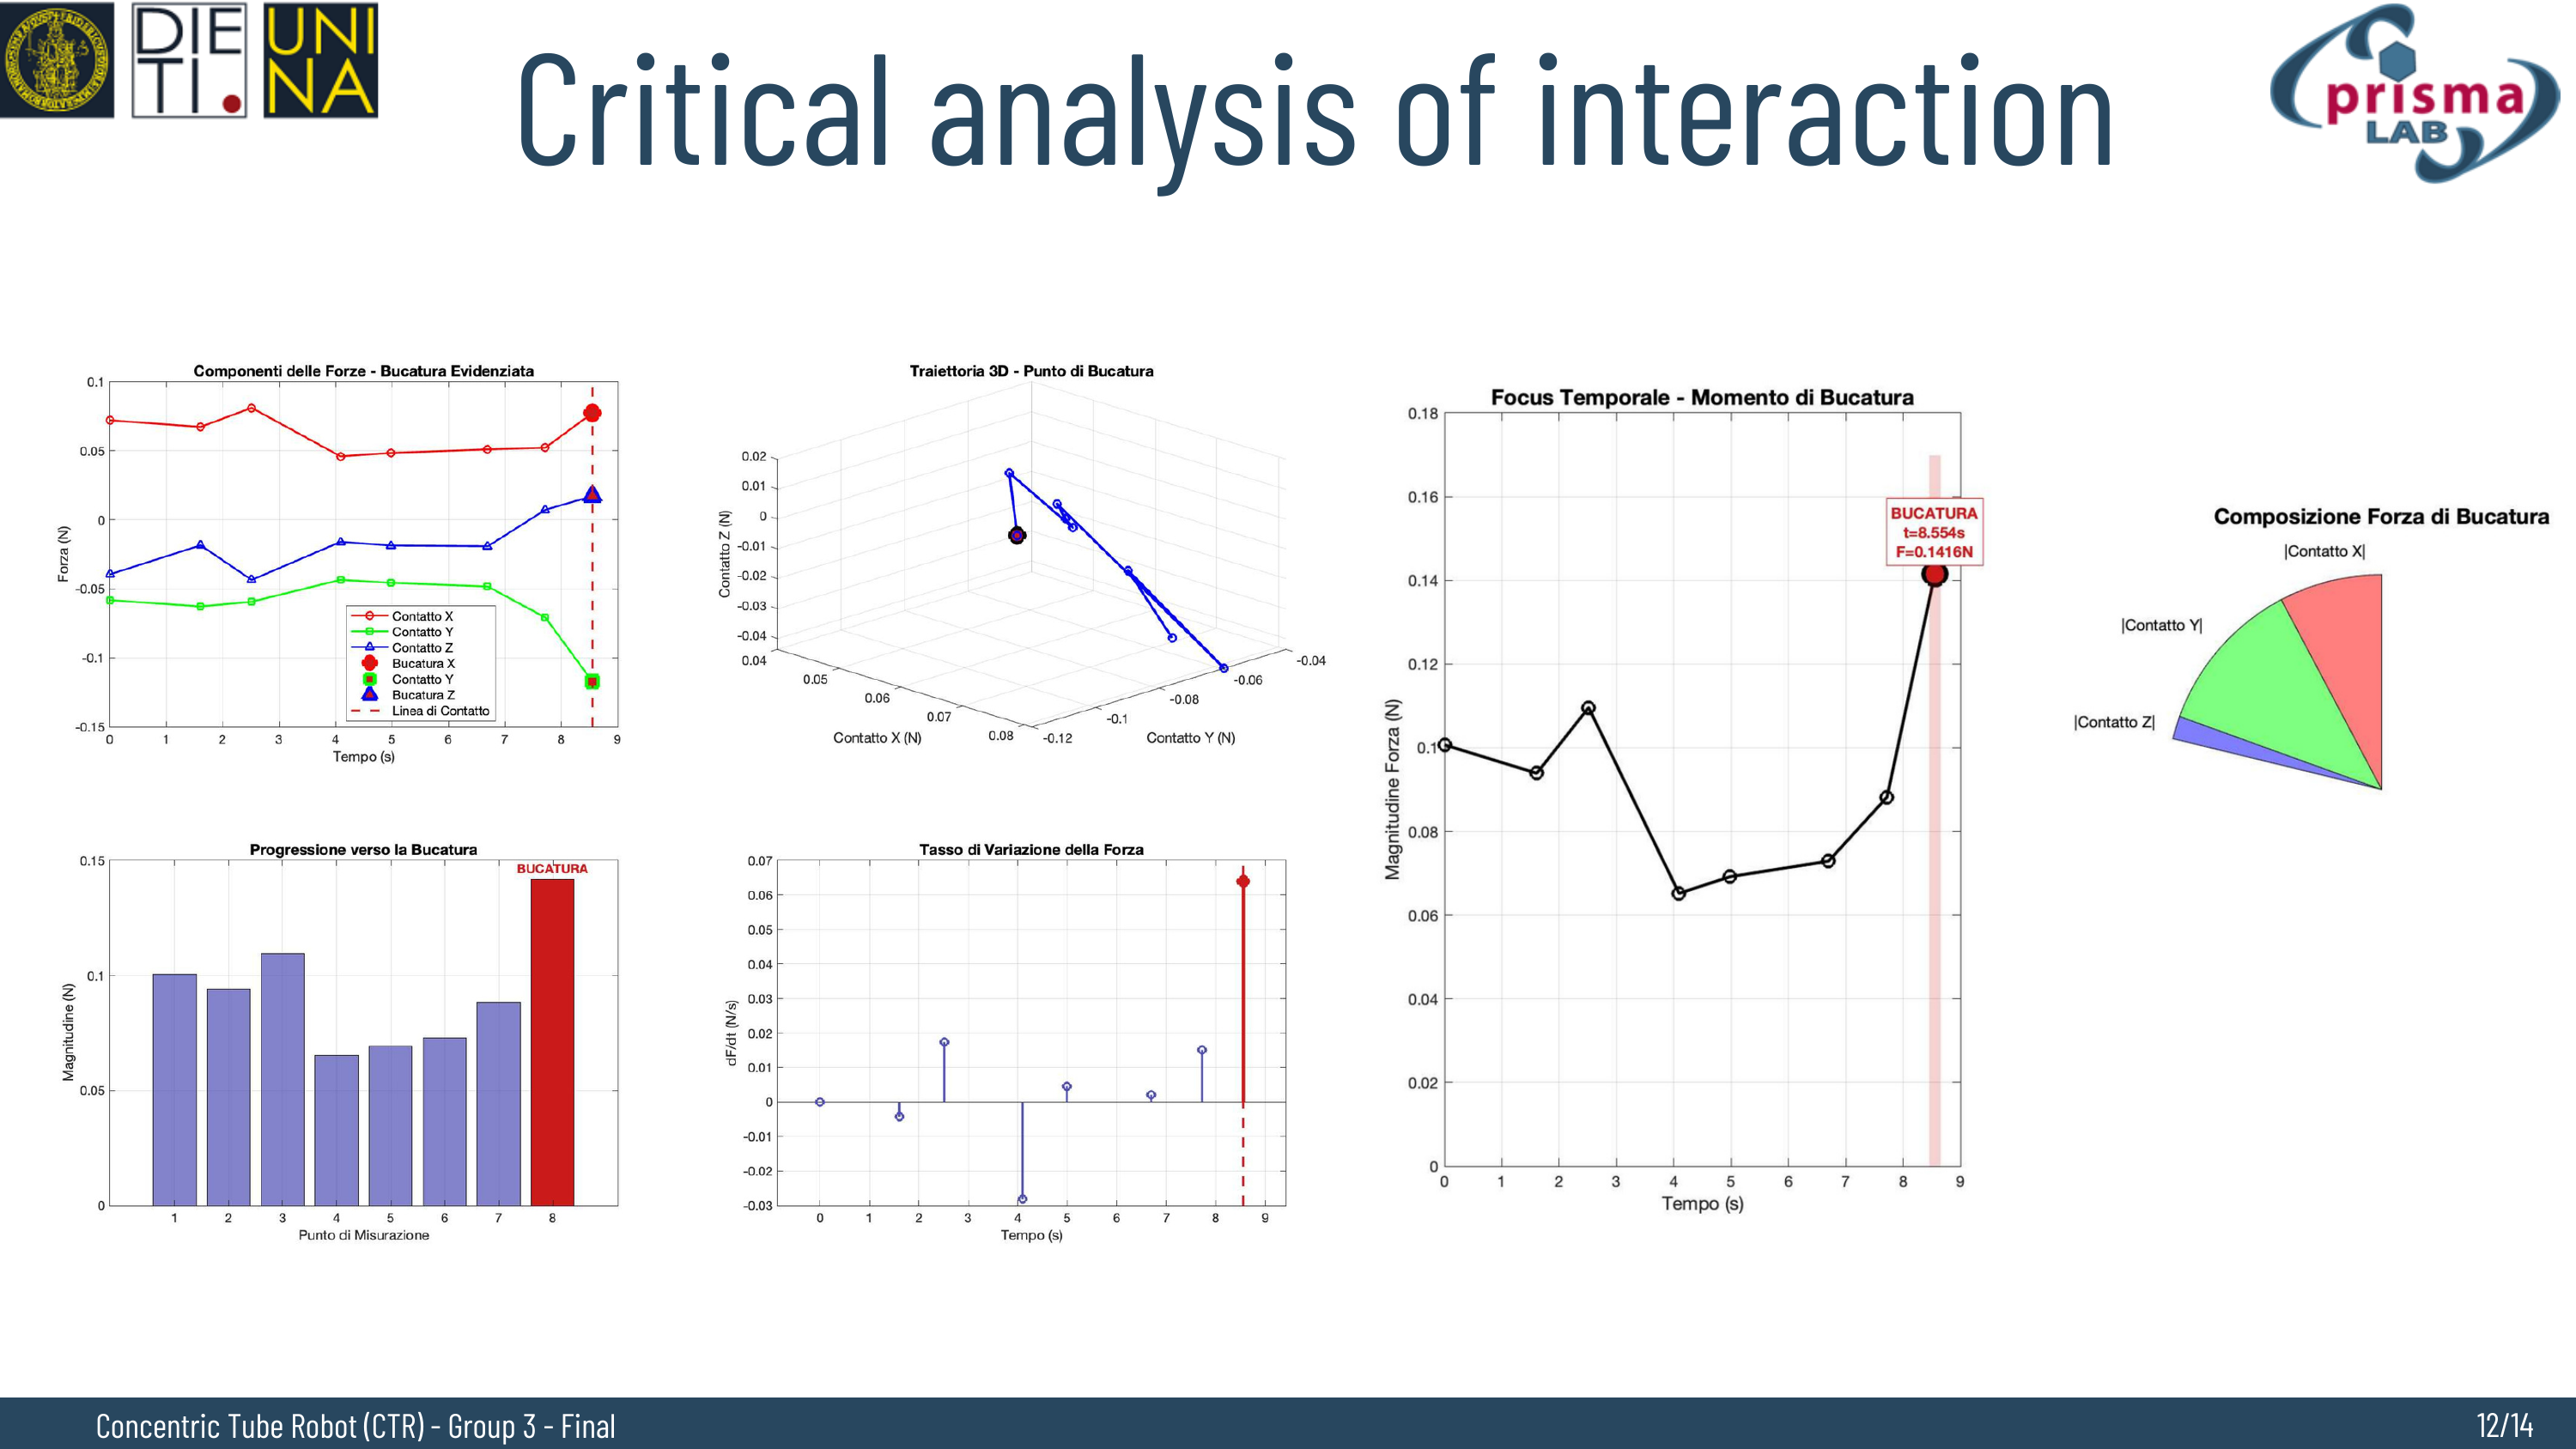

Critical analysis of interaction

12/14

Concentric Tube Robot (CTR) - Group 3 - Final discussion